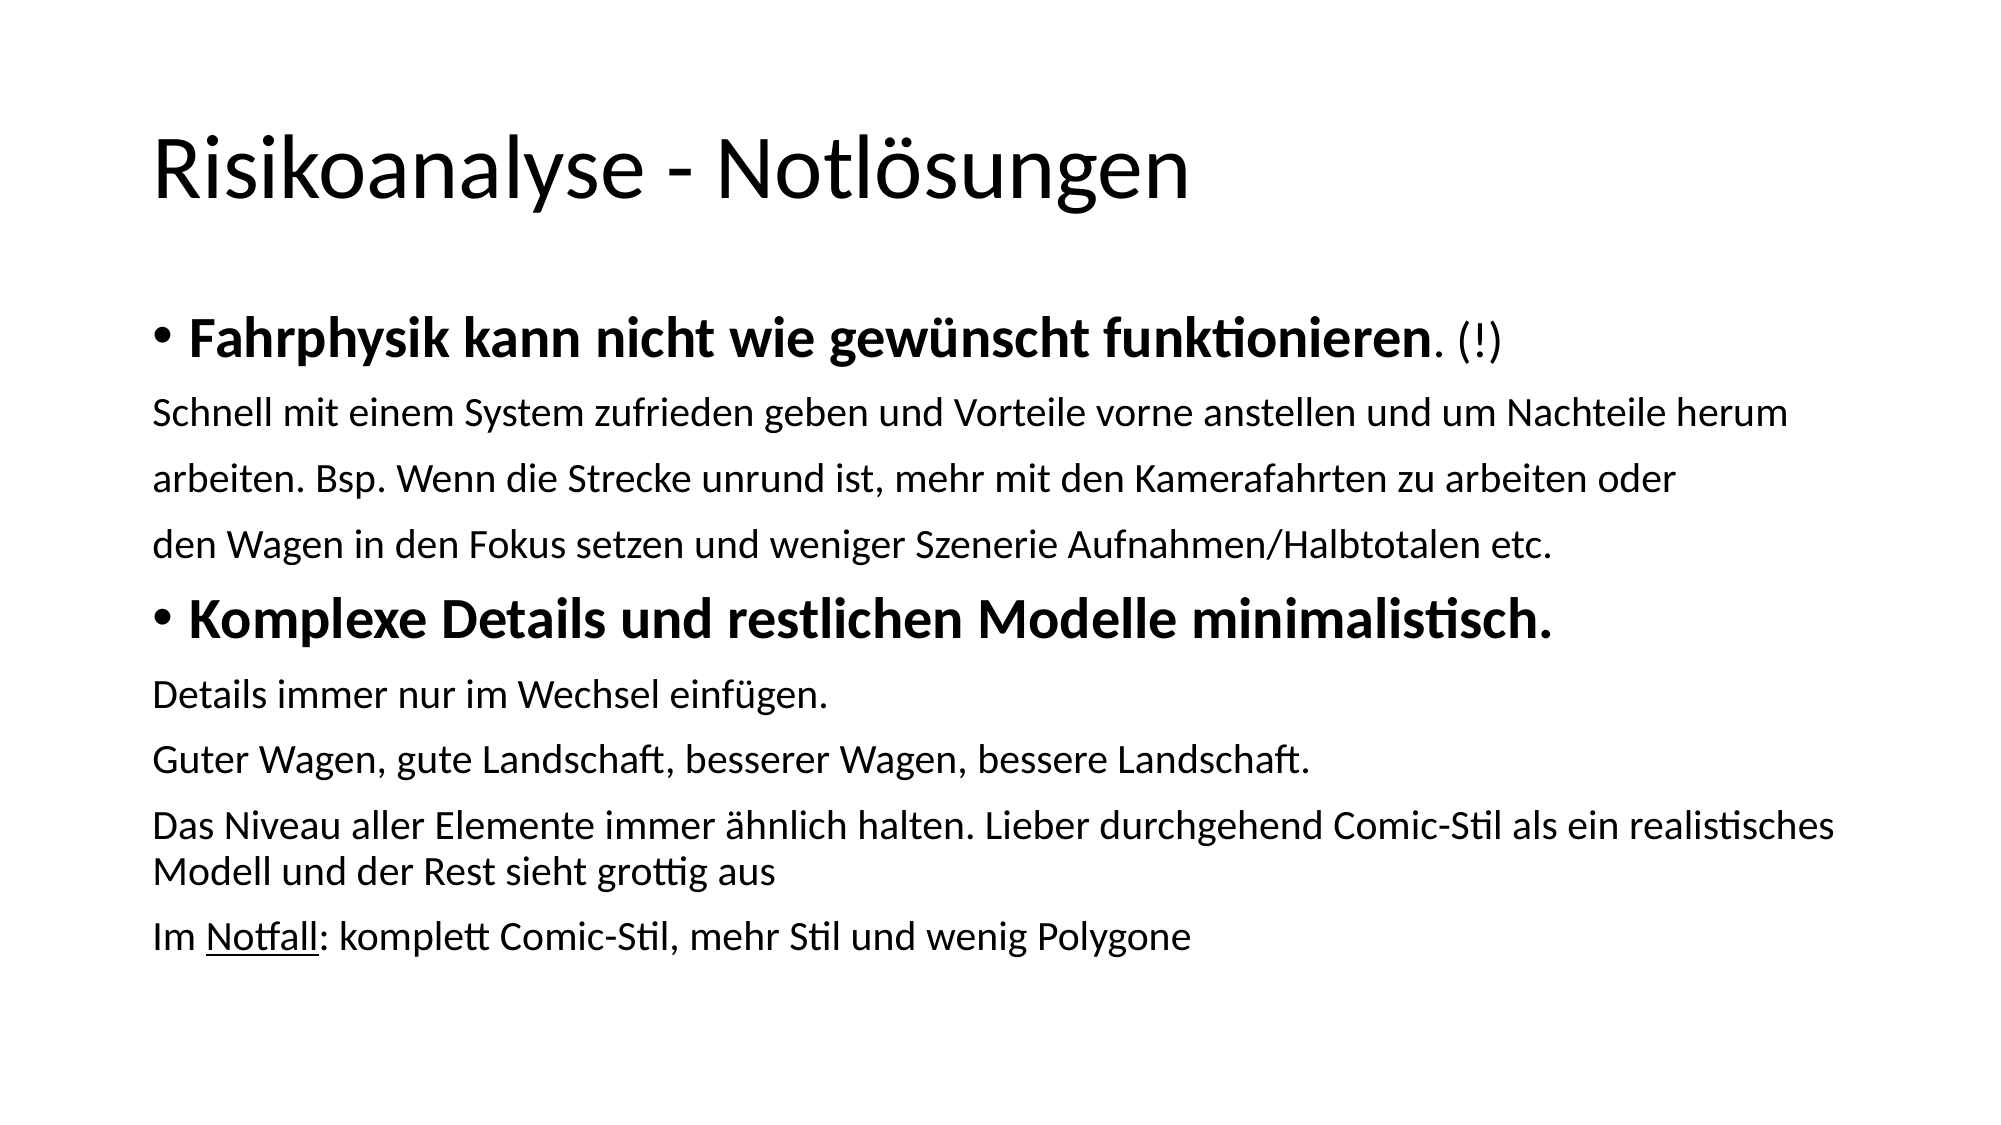

# Risikoanalyse - Notlösungen
Fahrphysik kann nicht wie gewünscht funktionieren. (!)
Schnell mit einem System zufrieden geben und Vorteile vorne anstellen und um Nachteile herum
arbeiten. Bsp. Wenn die Strecke unrund ist, mehr mit den Kamerafahrten zu arbeiten oder
den Wagen in den Fokus setzen und weniger Szenerie Aufnahmen/Halbtotalen etc.
Komplexe Details und restlichen Modelle minimalistisch.
Details immer nur im Wechsel einfügen.
Guter Wagen, gute Landschaft, besserer Wagen, bessere Landschaft.
Das Niveau aller Elemente immer ähnlich halten. Lieber durchgehend Comic-Stil als ein realistisches Modell und der Rest sieht grottig aus
Im Notfall: komplett Comic-Stil, mehr Stil und wenig Polygone